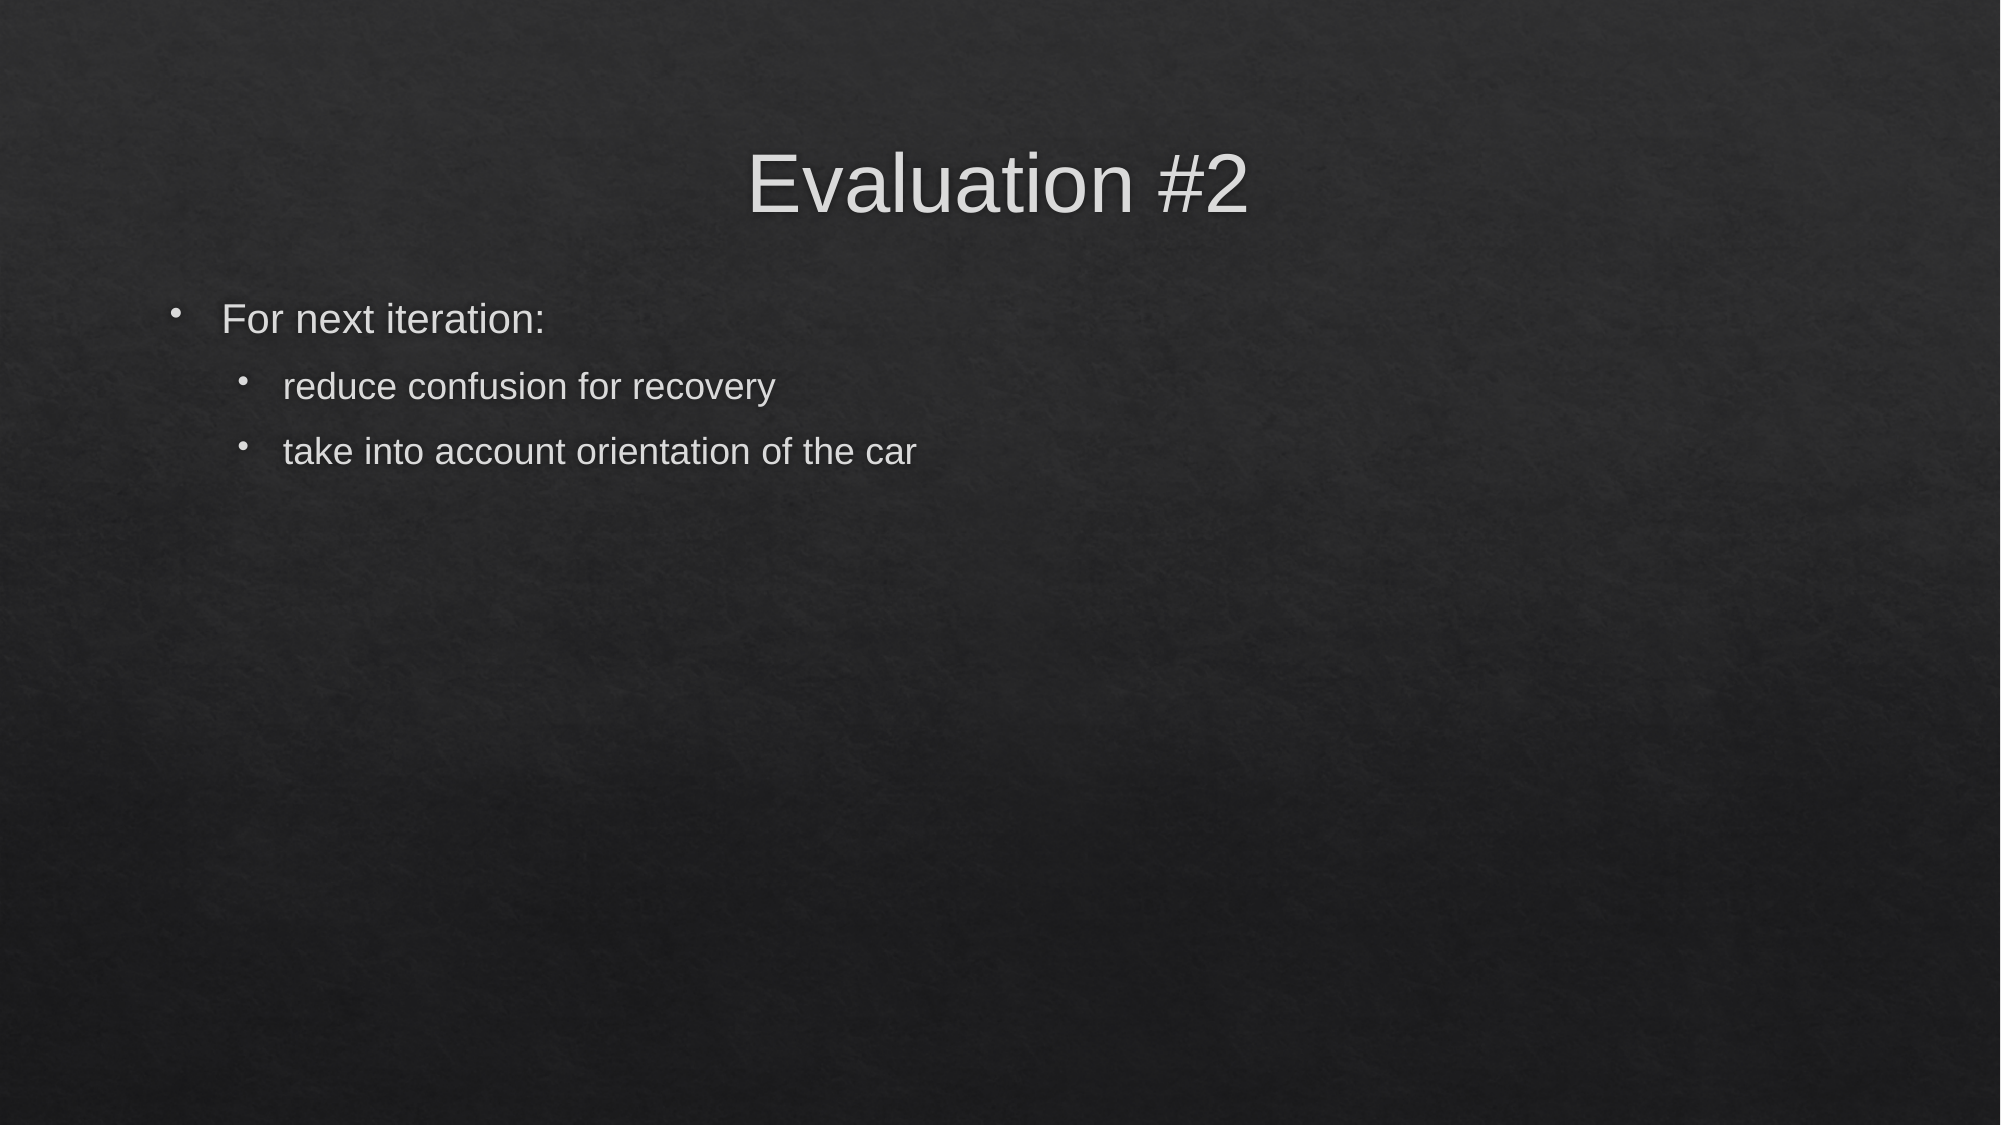

# Evaluation #2
For next iteration:
reduce confusion for recovery
take into account orientation of the car